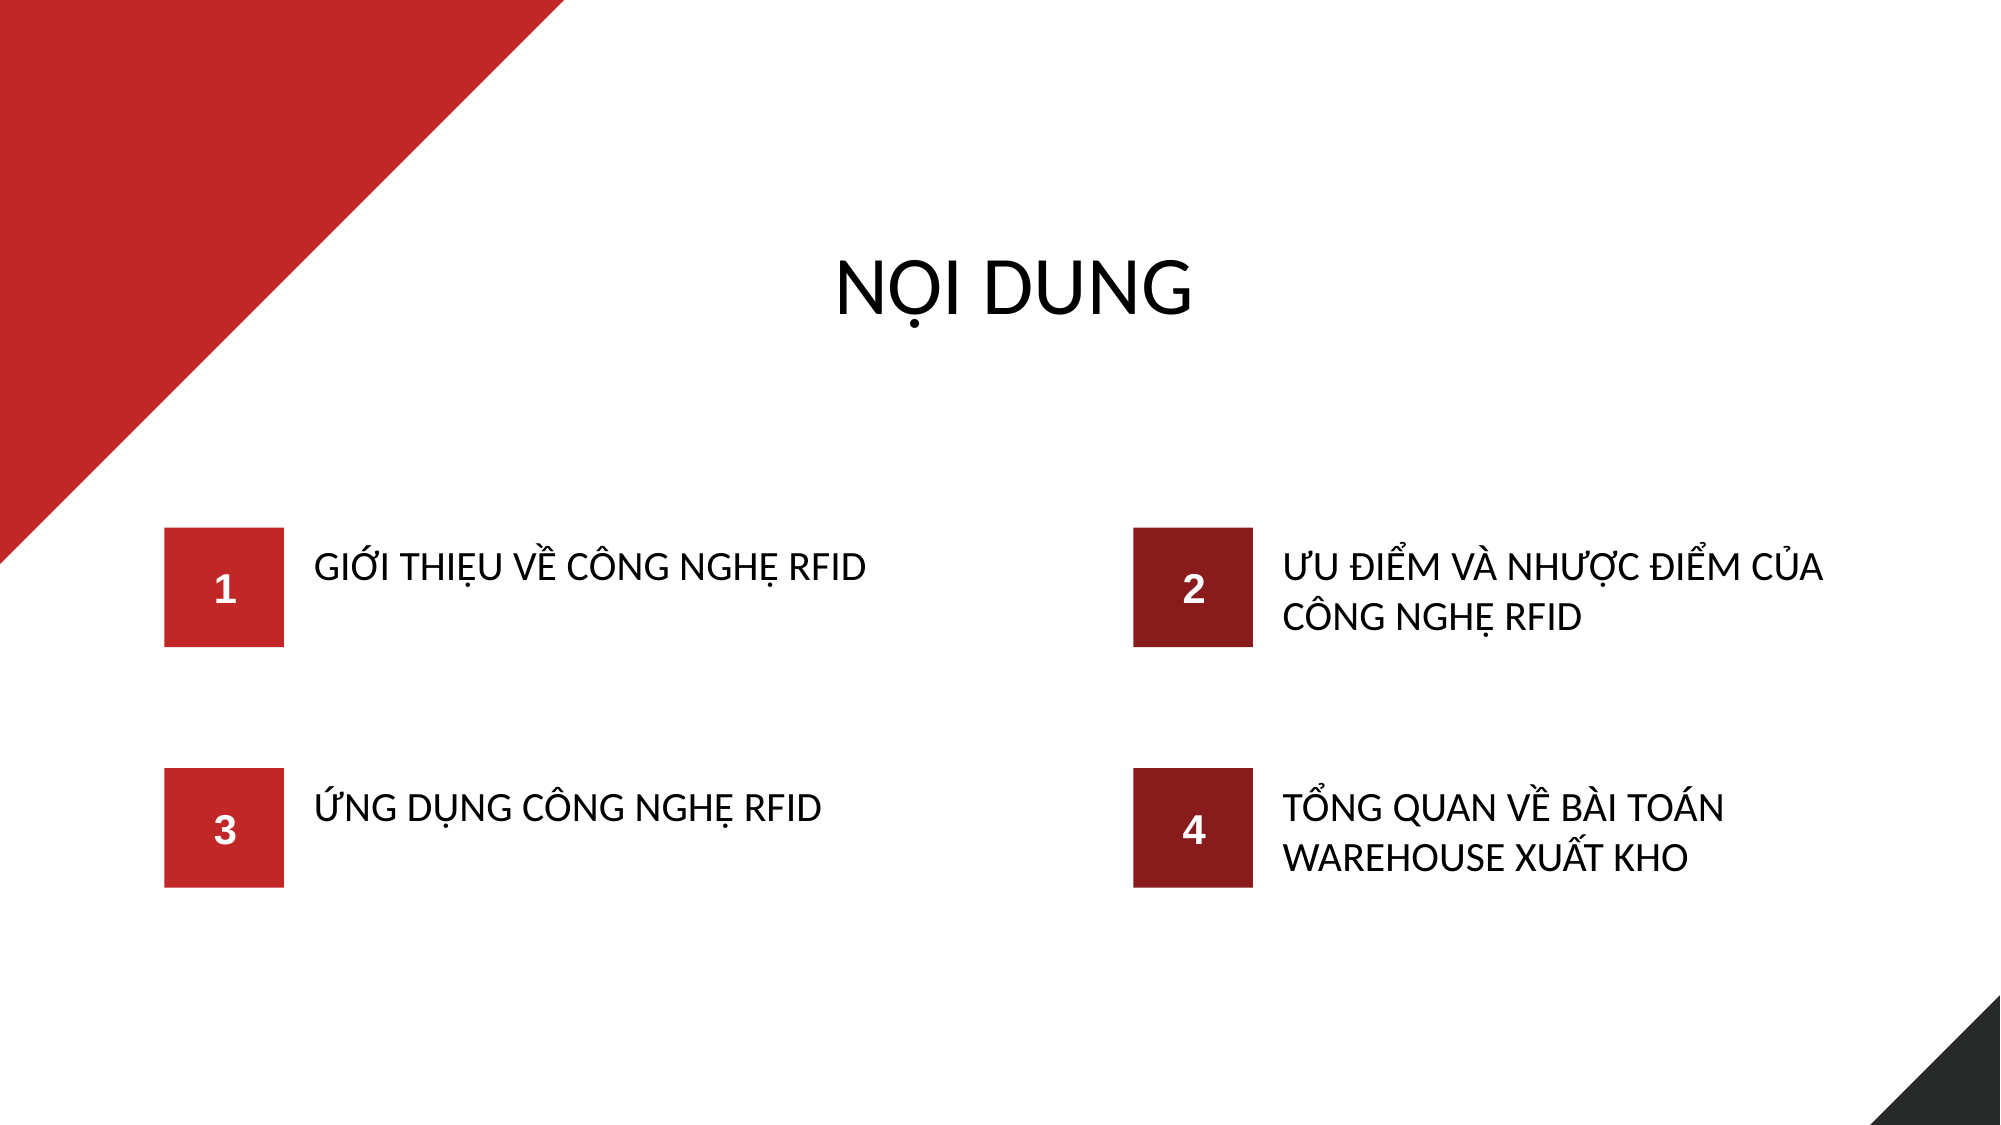

NỘI DUNG

GIỚI THIỆU VỀ CÔNG NGHỆ RFID

ƯU ĐIỂM VÀ NHƯỢC ĐIỂM CỦA CÔNG NGHỆ RFID
1
2

ỨNG DỤNG CÔNG NGHỆ RFID
TỔNG QUAN VỀ BÀI TOÁN WAREHOUSE XUẤT KHO
3
4